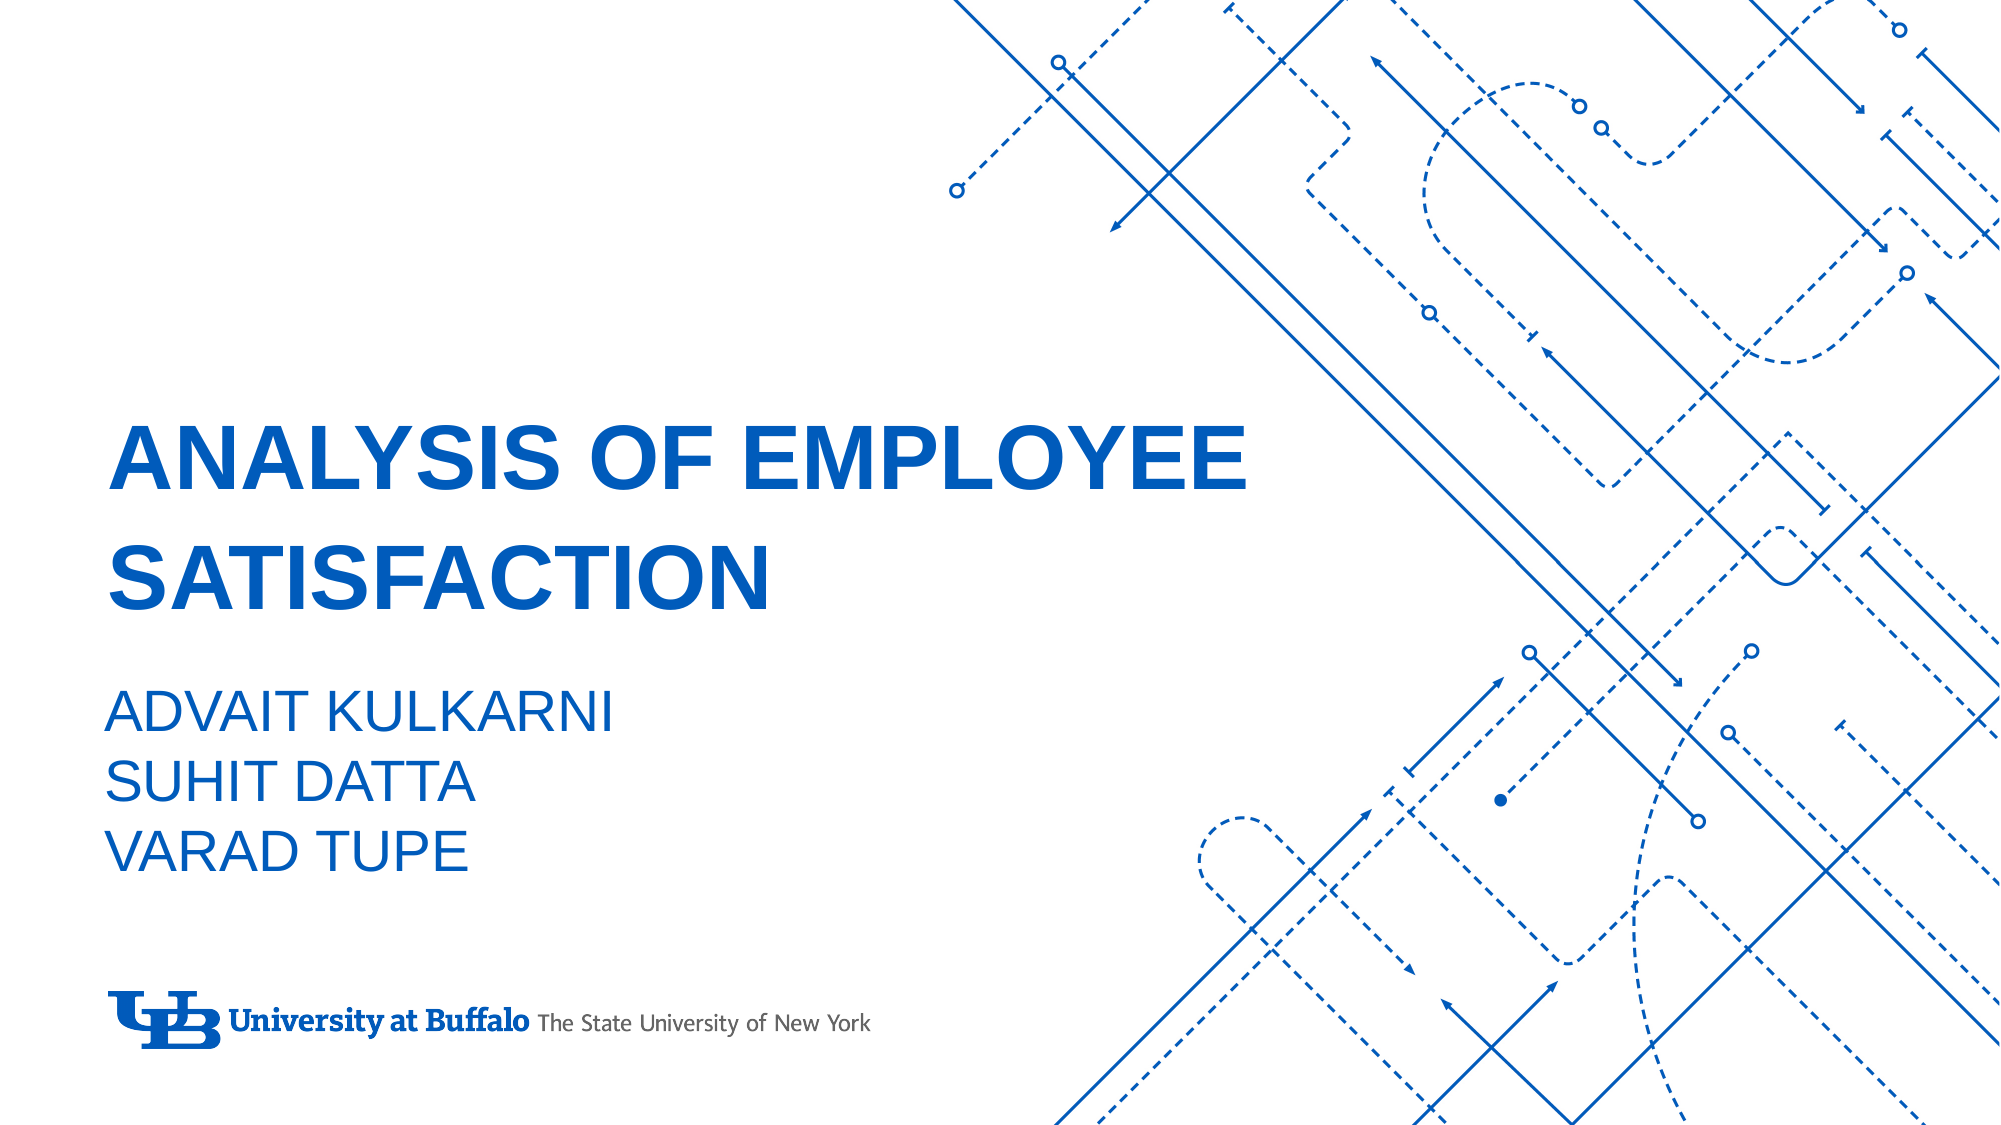

# ANALYSIS OF Employee​ ​Satisfaction
ADVAIT KULKARNI
SUHIT DATTA
VARAD TUPE